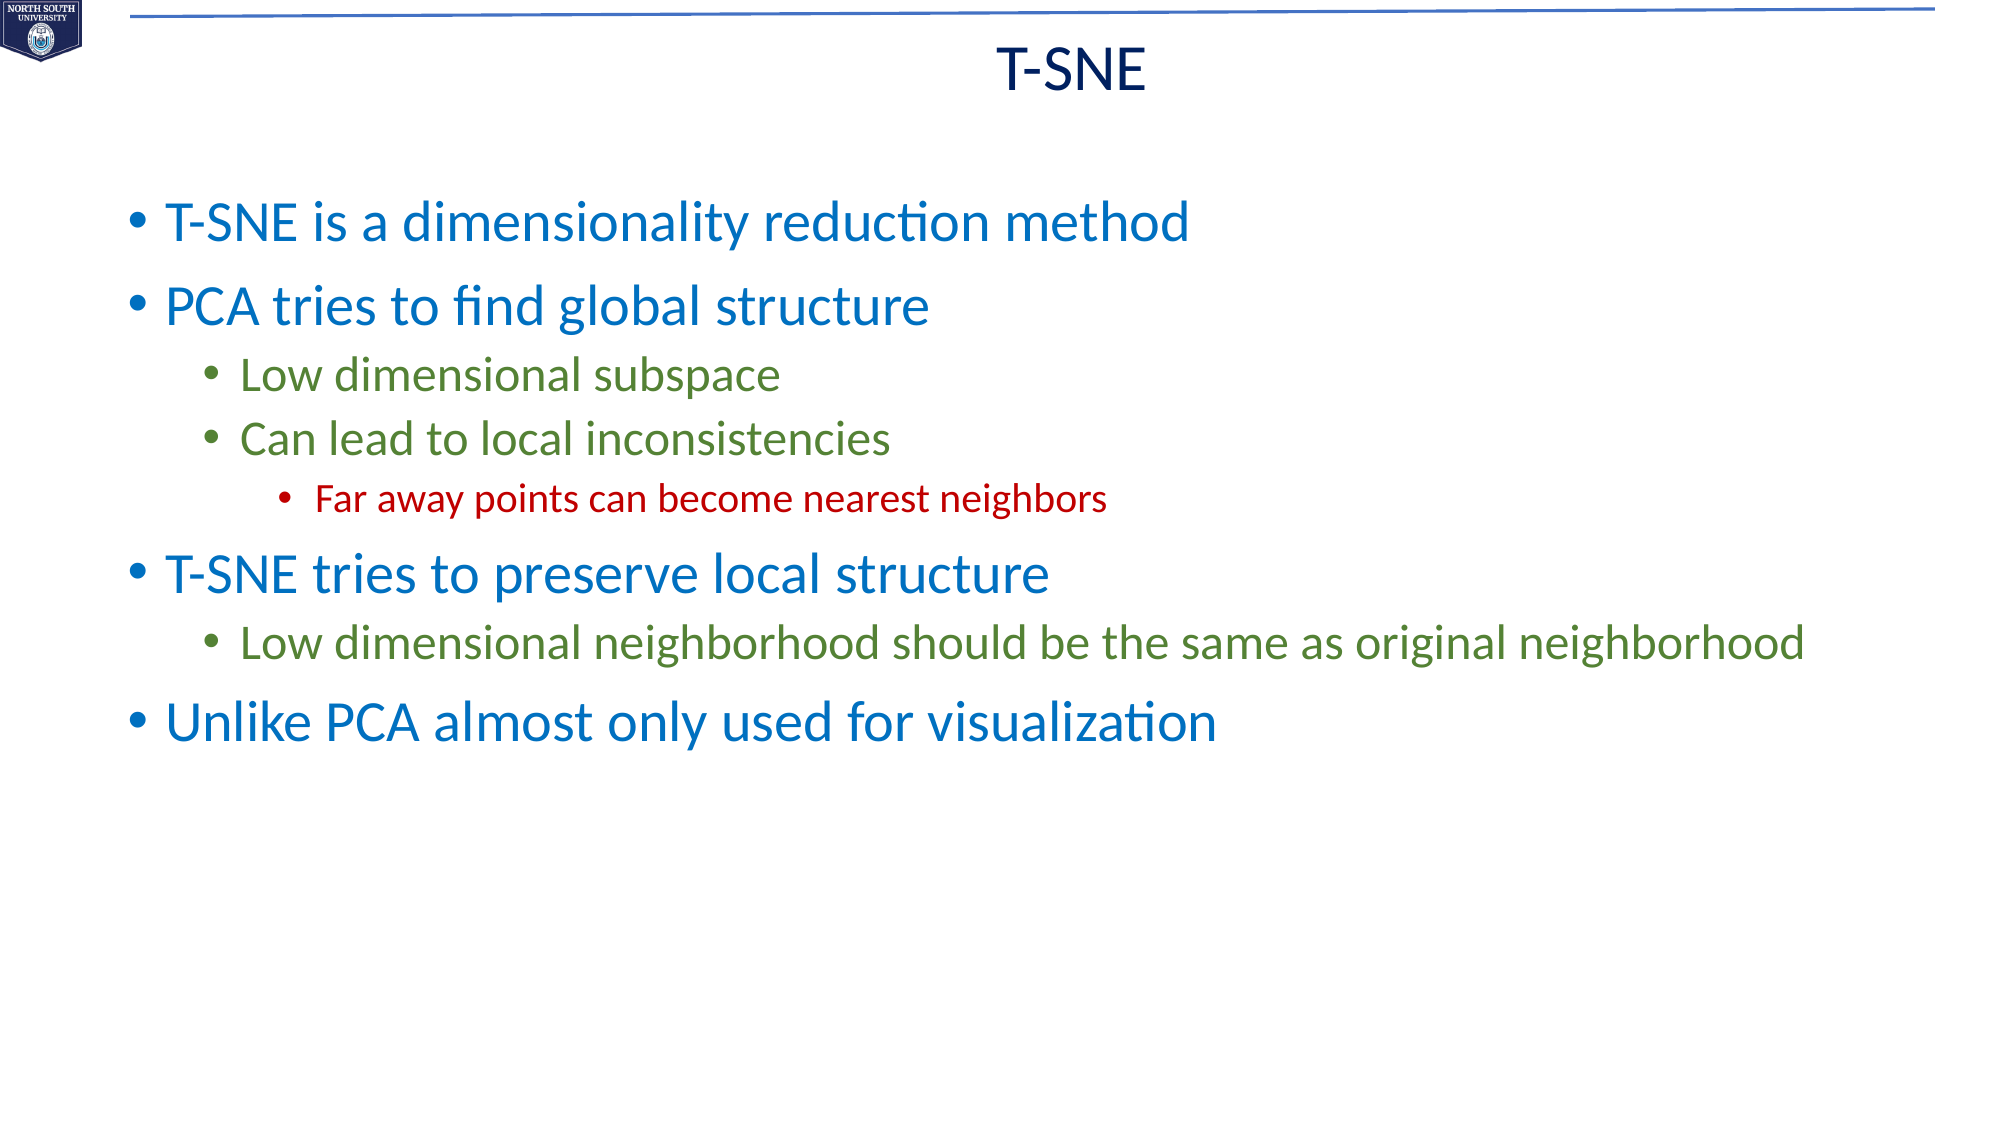

# T-SNE
T-SNE is a dimensionality reduction method
PCA tries to find global structure
Low dimensional subspace
Can lead to local inconsistencies
Far away points can become nearest neighbors
T-SNE tries to preserve local structure
Low dimensional neighborhood should be the same as original neighborhood
Unlike PCA almost only used for visualization